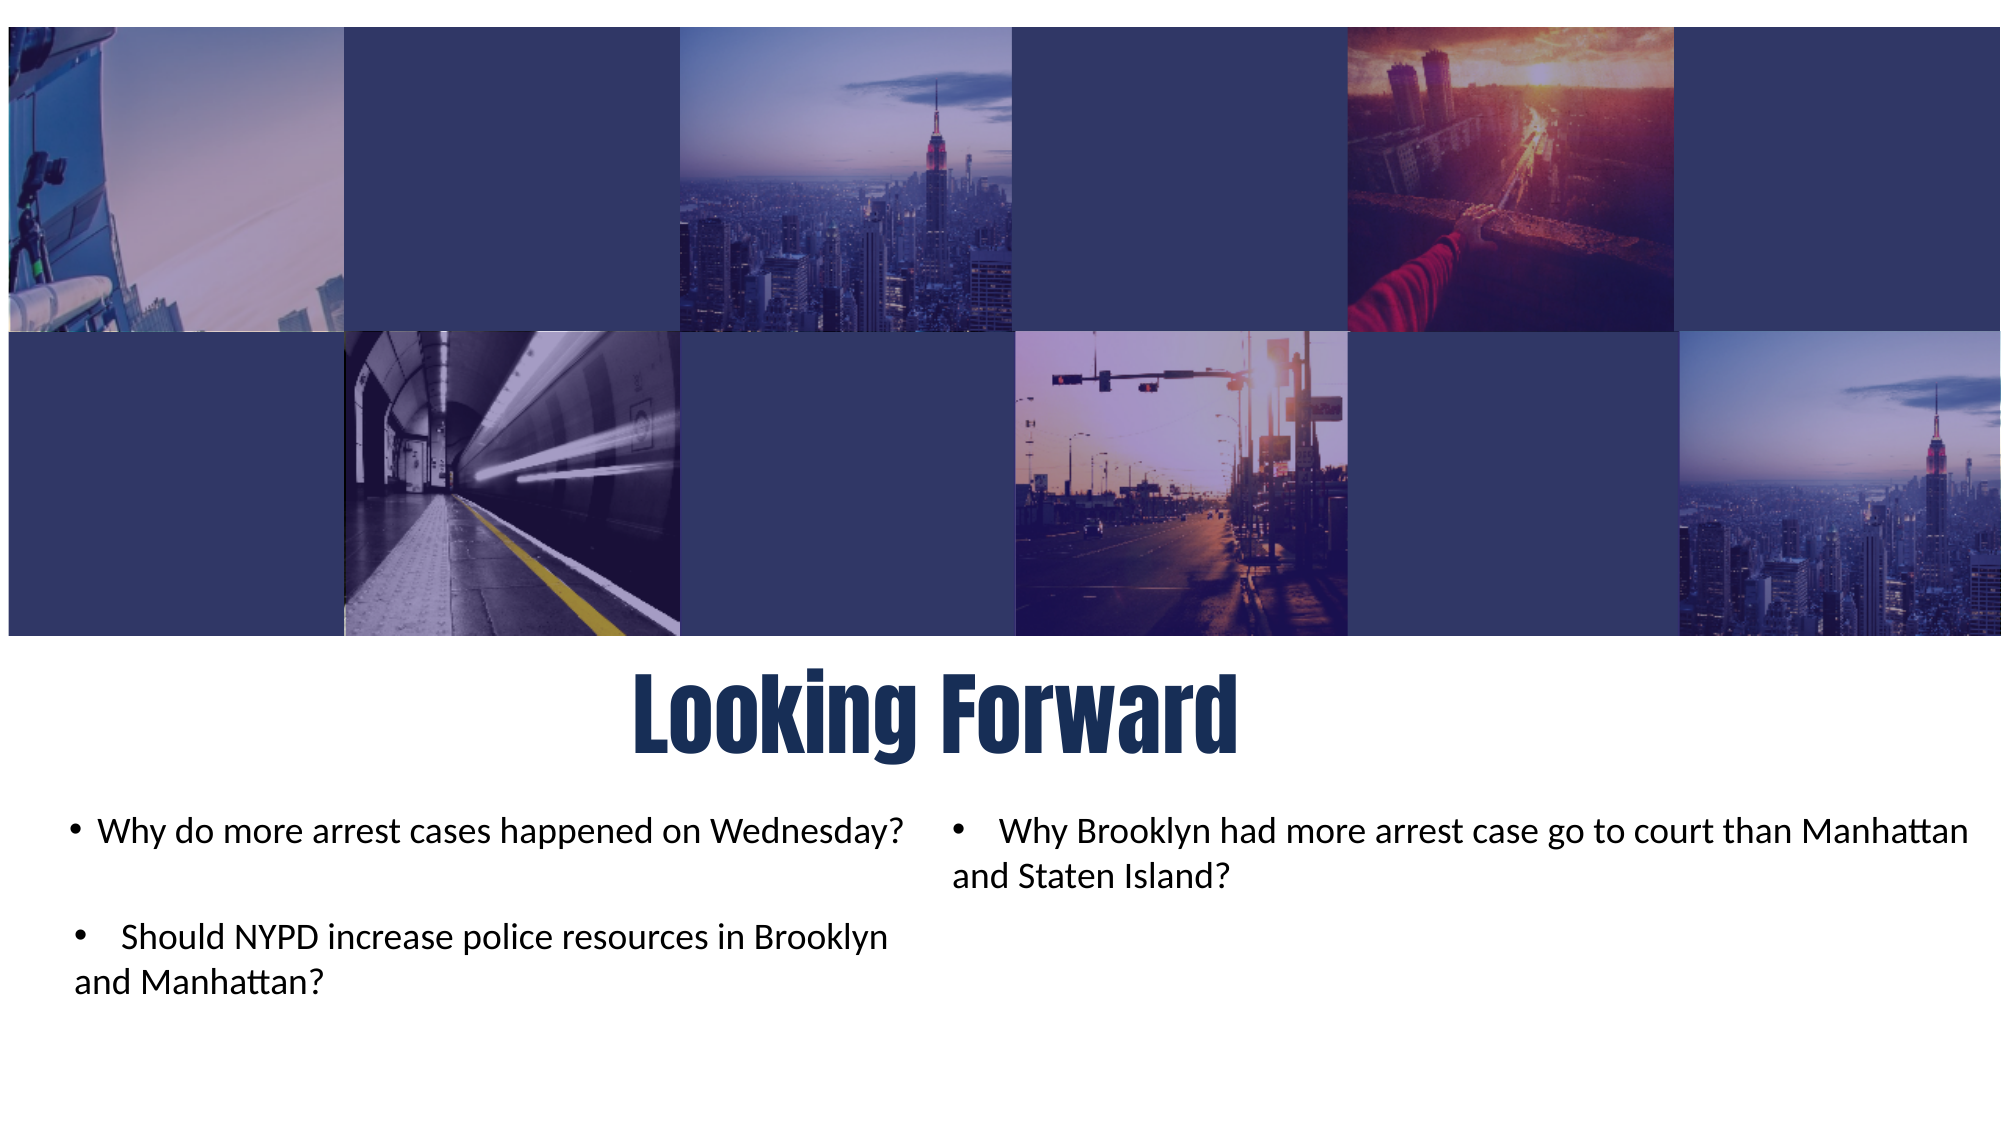

Looking Forward
Why Brooklyn had more arrest case go to court than Manhattan
and Staten Island?

Why do more arrest cases happened on Wednesday?
Should NYPD increase police resources in Brooklyn
and Manhattan?